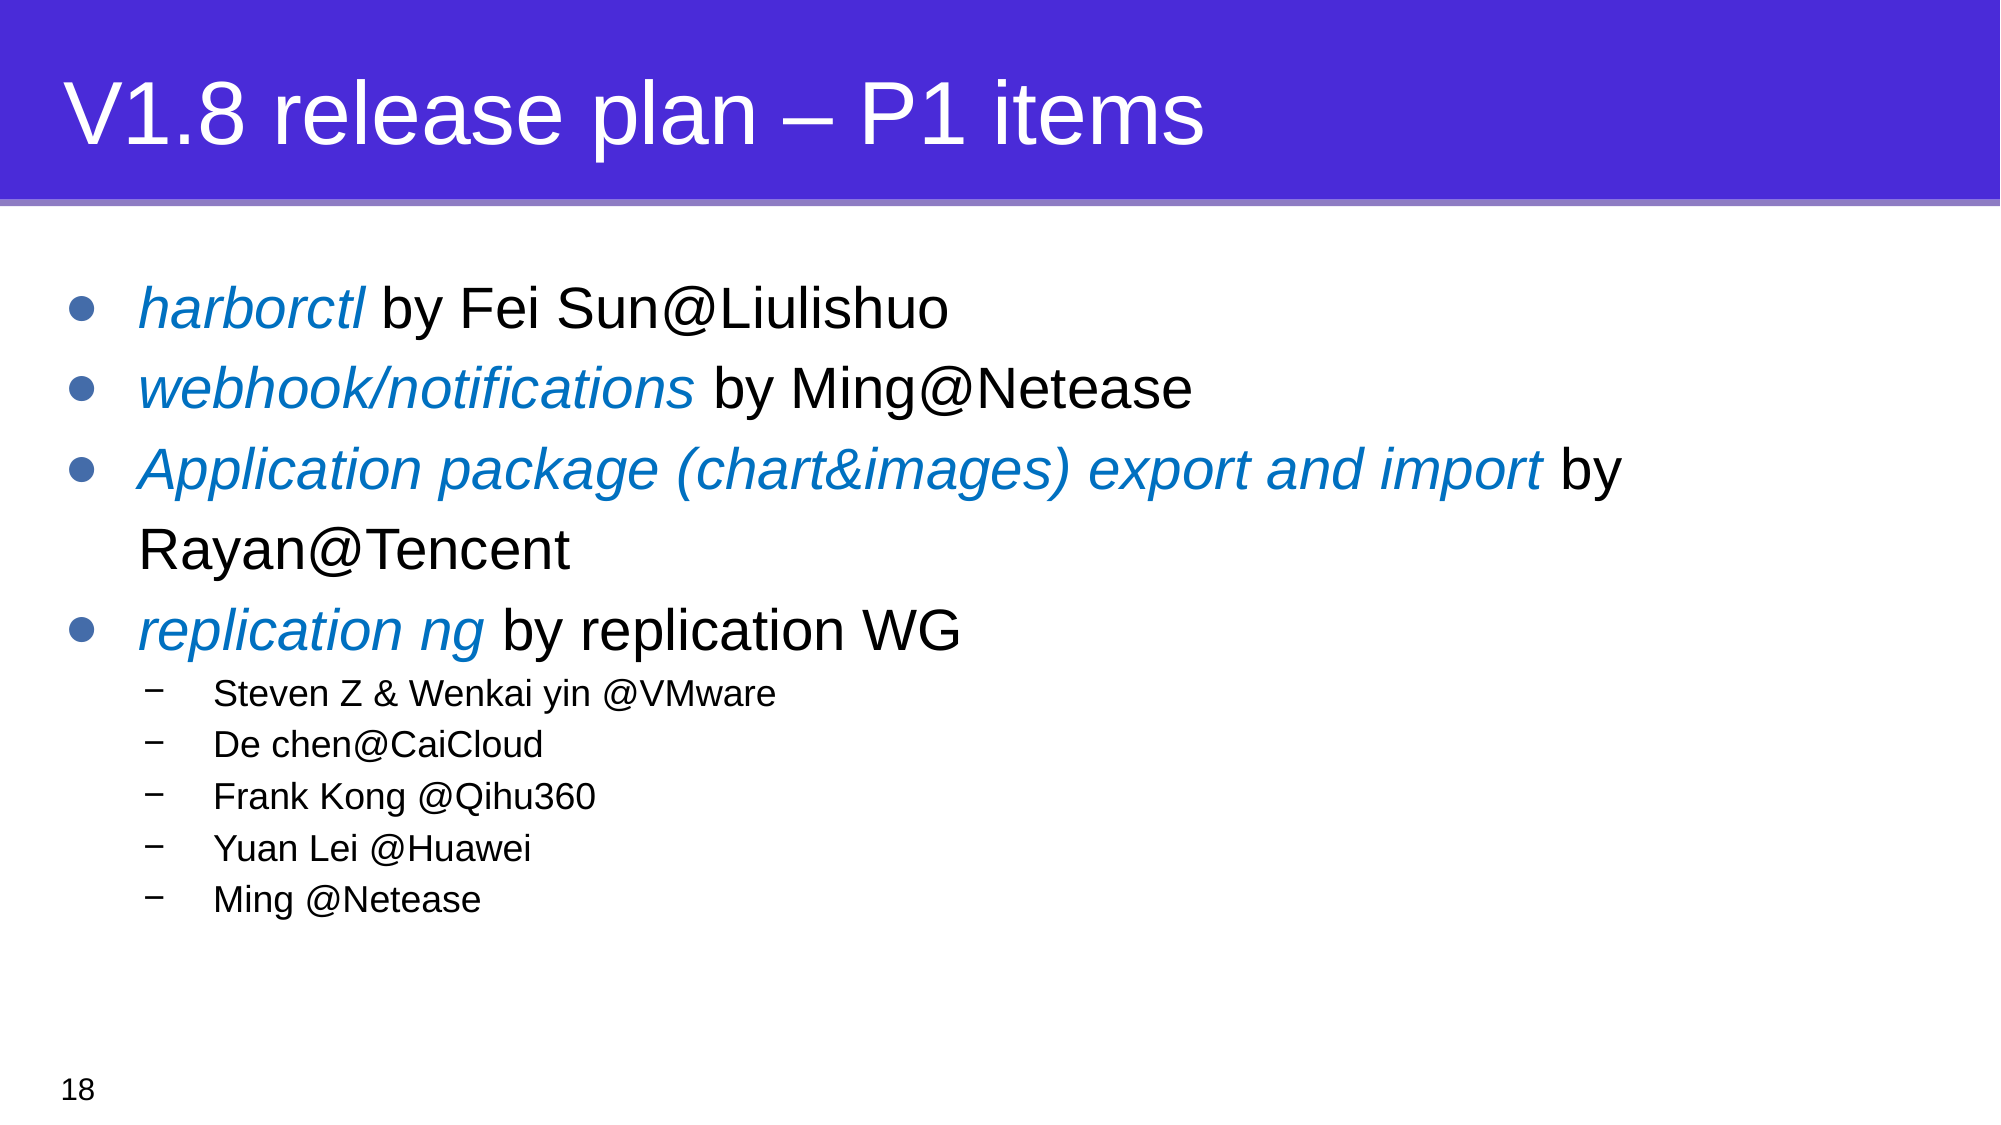

# V1.8 release plan – P1 items
harborctl by Fei Sun@Liulishuo
webhook/notifications by Ming@Netease
Application package (chart&images) export and import by Rayan@Tencent
replication ng by replication WG
Steven Z & Wenkai yin @VMware
De chen@CaiCloud
Frank Kong @Qihu360
Yuan Lei @Huawei
Ming @Netease
18